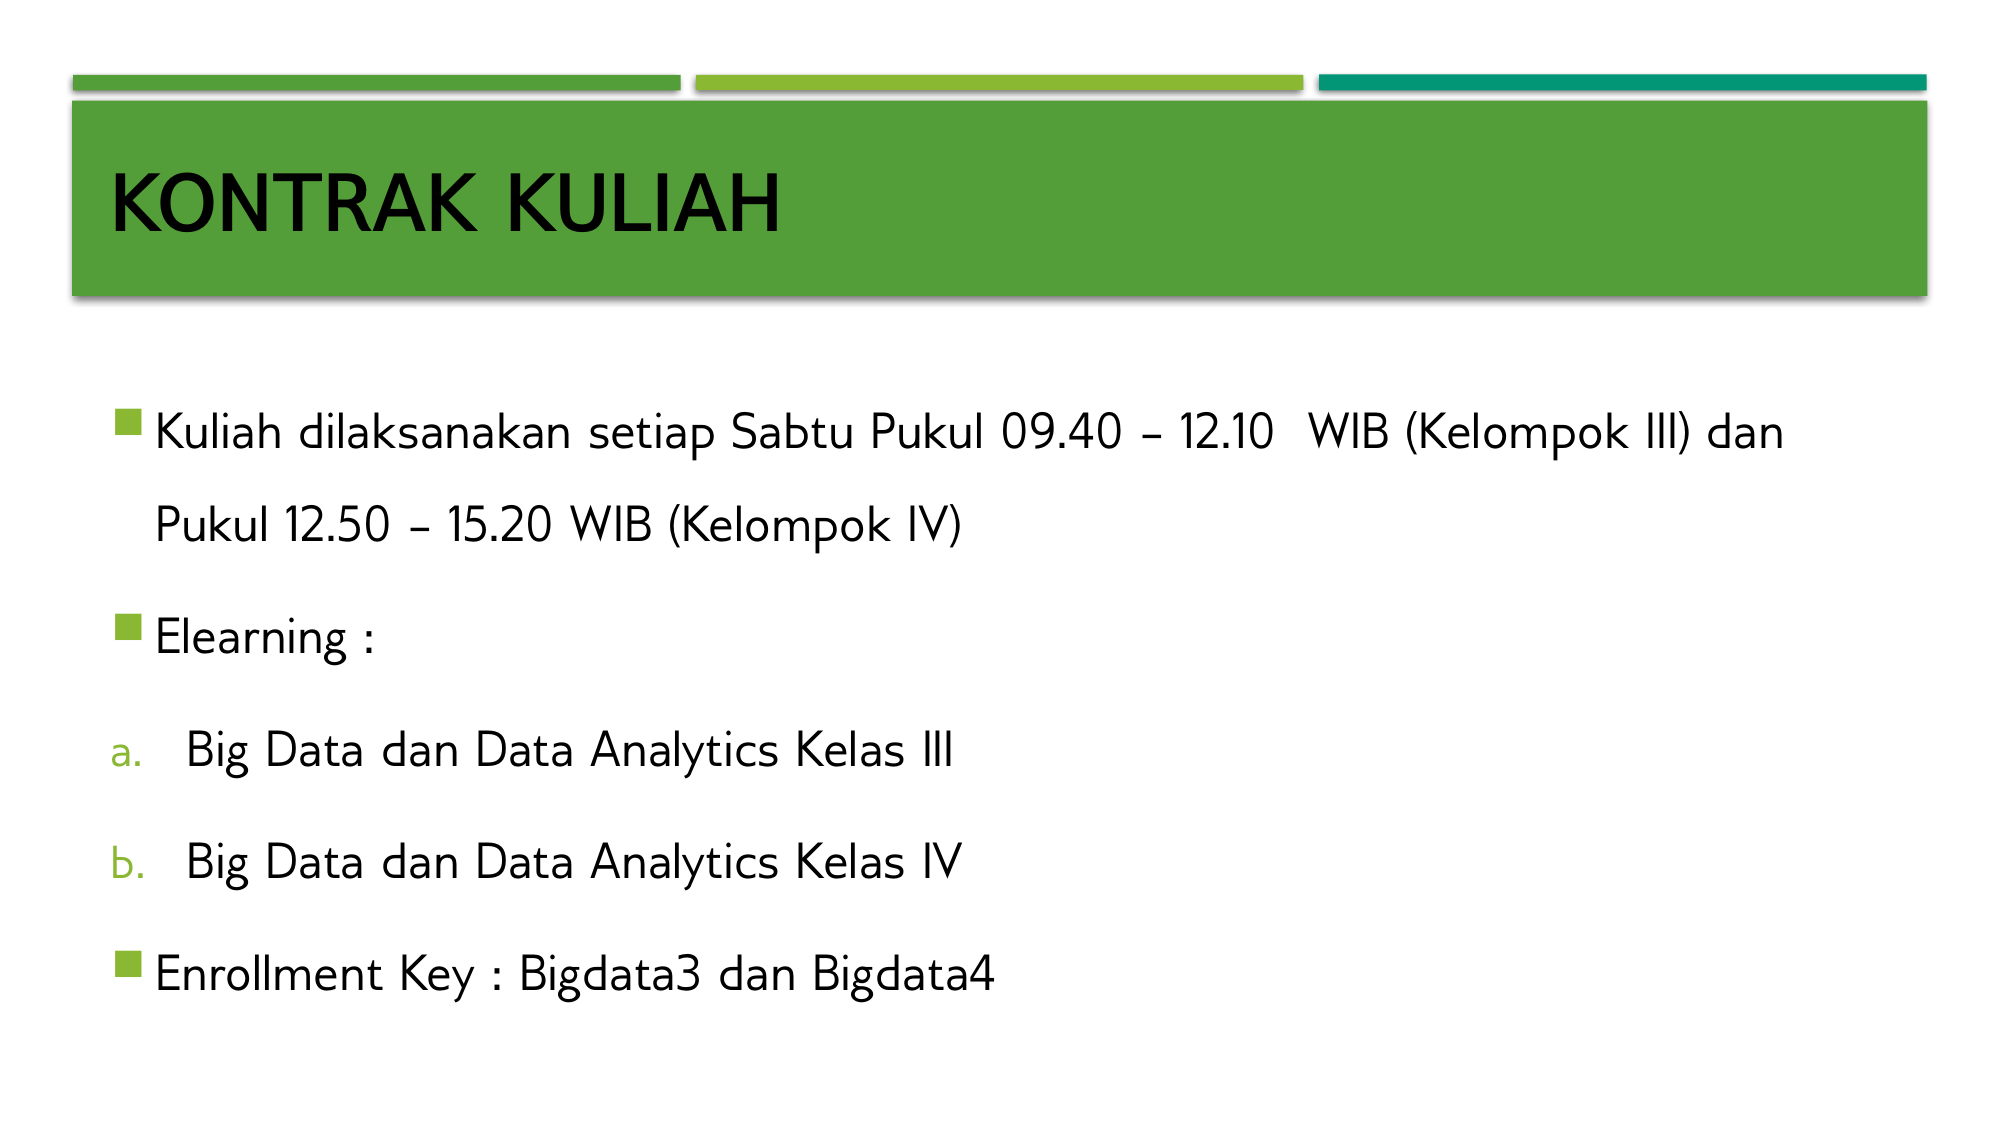

# Kontrak kuliah
Kuliah dilaksanakan setiap Sabtu Pukul 09.40 – 12.10  WIB (Kelompok III) dan Pukul 12.50 – 15.20 WIB (Kelompok IV)
Elearning :
Big Data dan Data Analytics Kelas III
Big Data dan Data Analytics Kelas IV
Enrollment Key : Bigdata3 dan Bigdata4